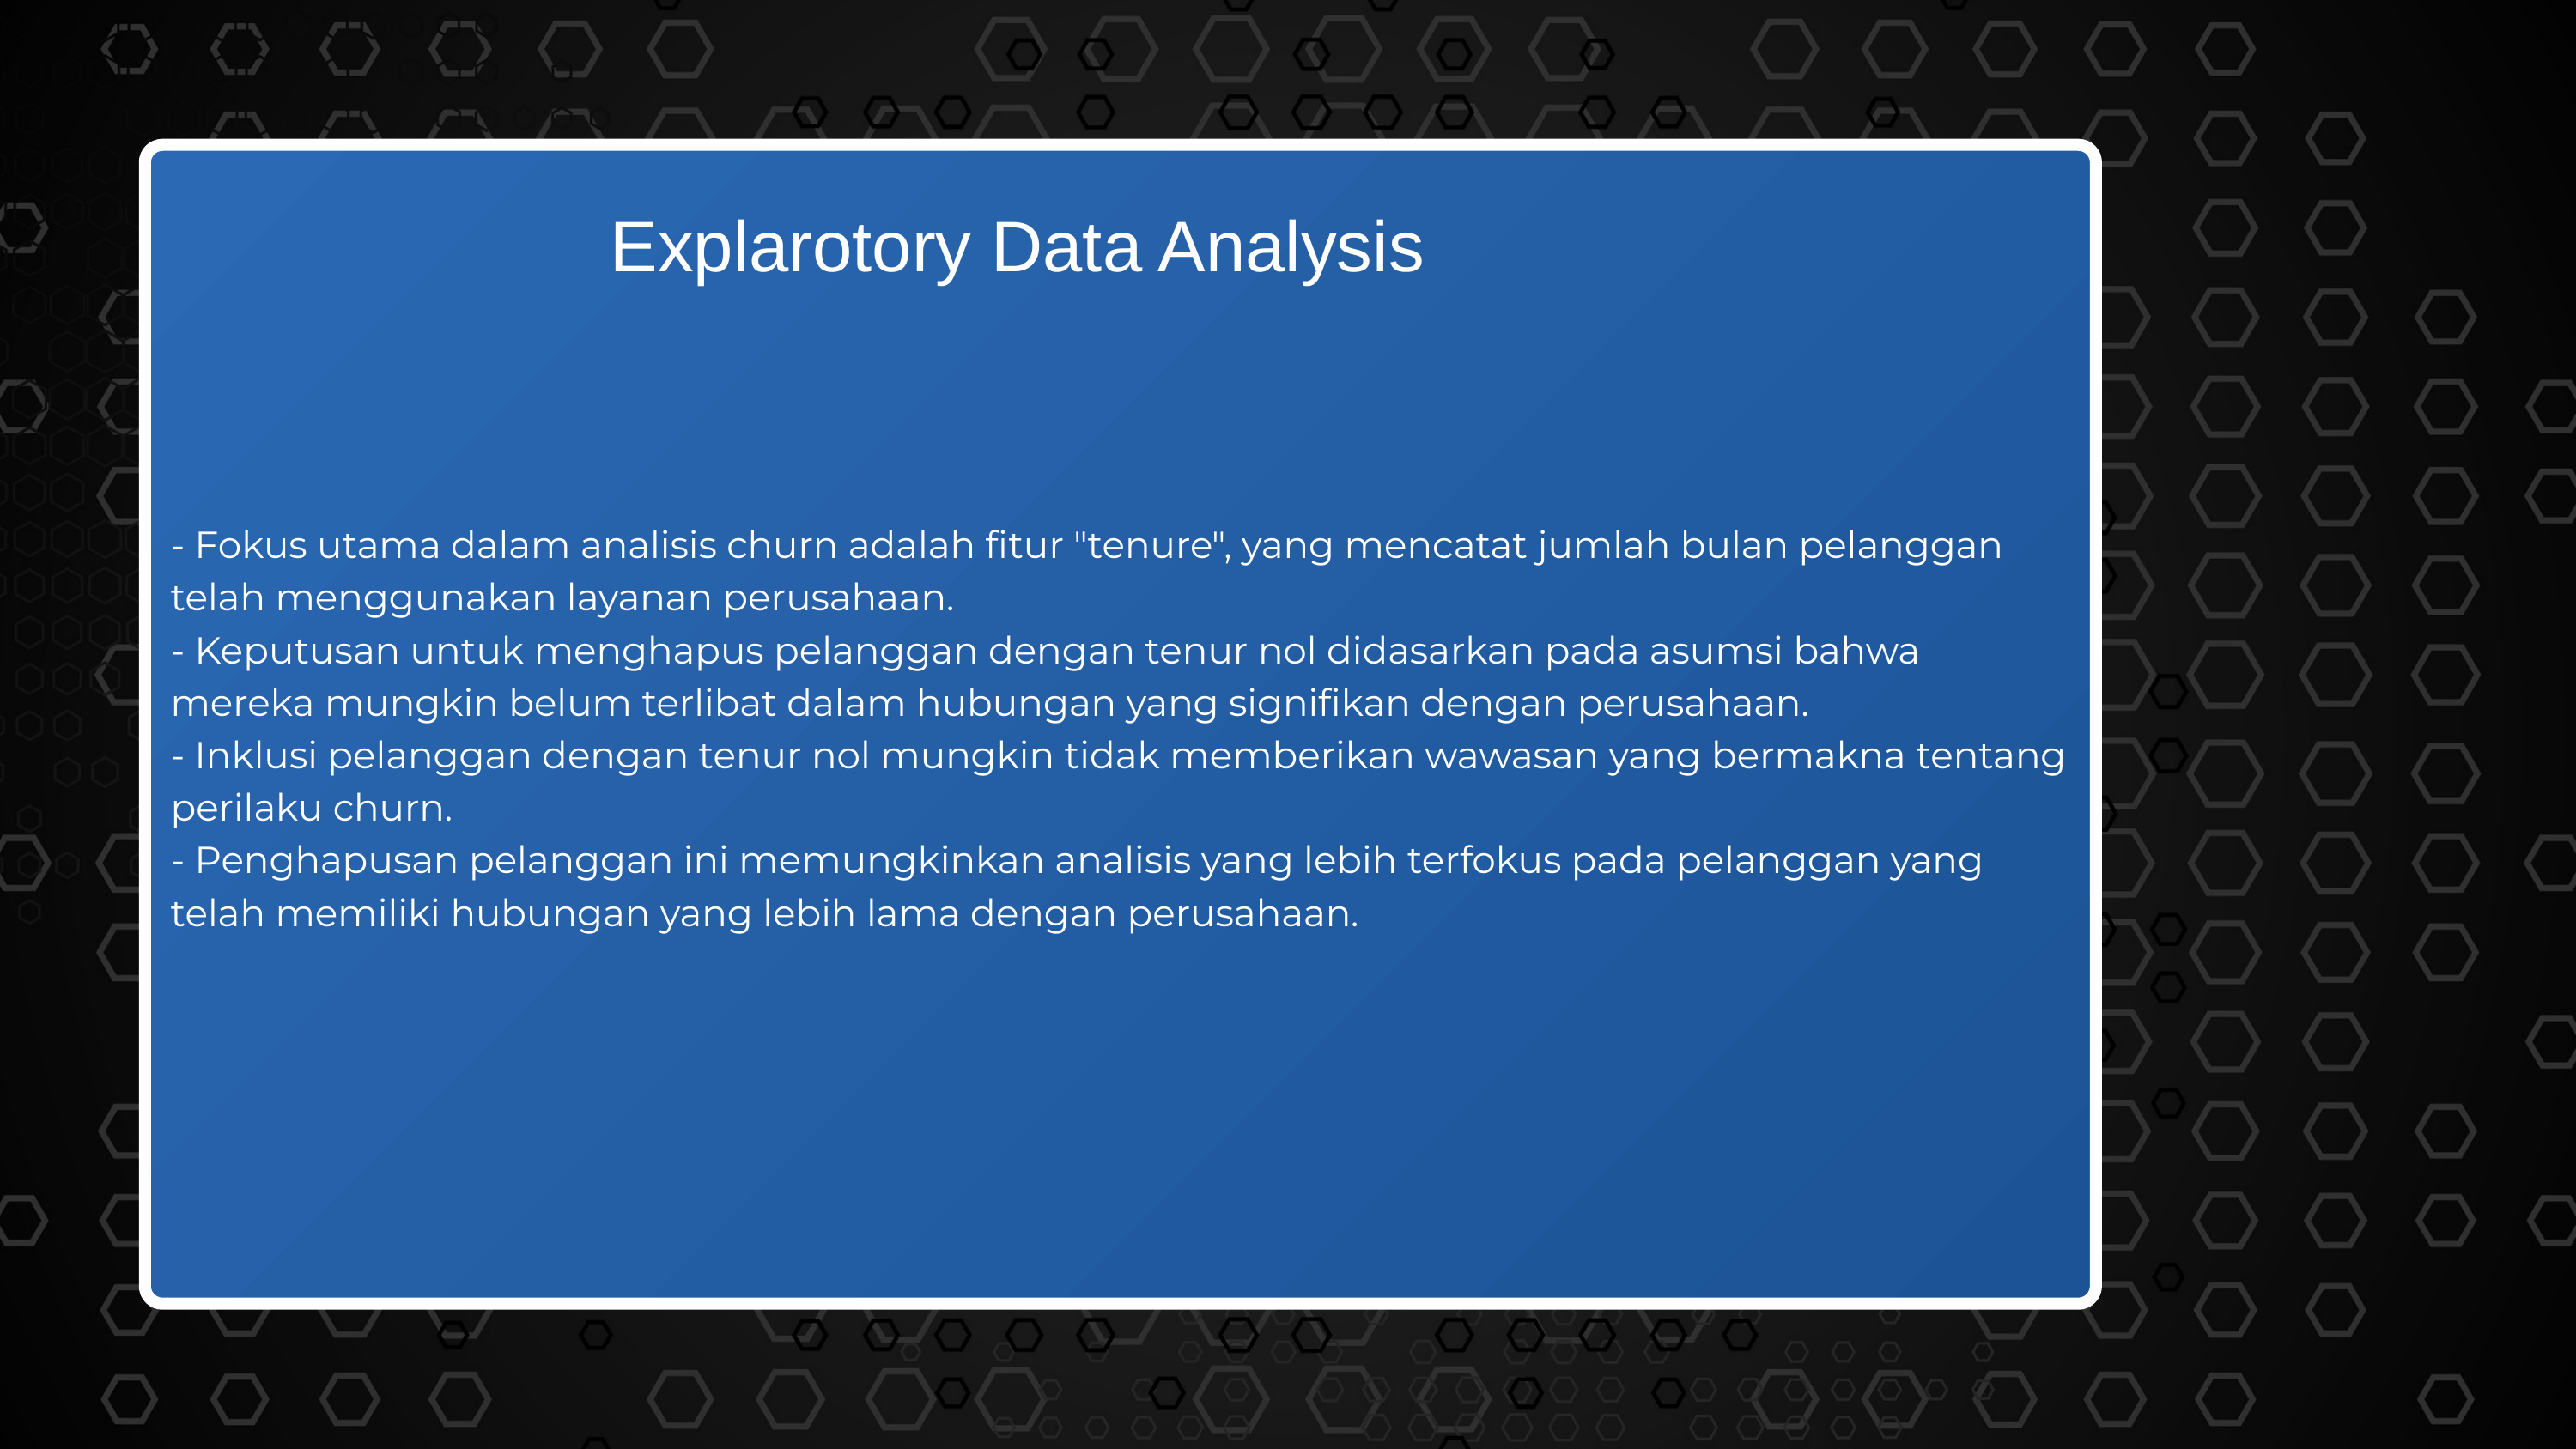

Explarotory Data Analysis
- Fokus utama dalam analisis churn adalah fitur "tenure", yang mencatat jumlah bulan pelanggan telah menggunakan layanan perusahaan.
- Keputusan untuk menghapus pelanggan dengan tenur nol didasarkan pada asumsi bahwa mereka mungkin belum terlibat dalam hubungan yang signifikan dengan perusahaan.
- Inklusi pelanggan dengan tenur nol mungkin tidak memberikan wawasan yang bermakna tentang perilaku churn.
- Penghapusan pelanggan ini memungkinkan analisis yang lebih terfokus pada pelanggan yang telah memiliki hubungan yang lebih lama dengan perusahaan.